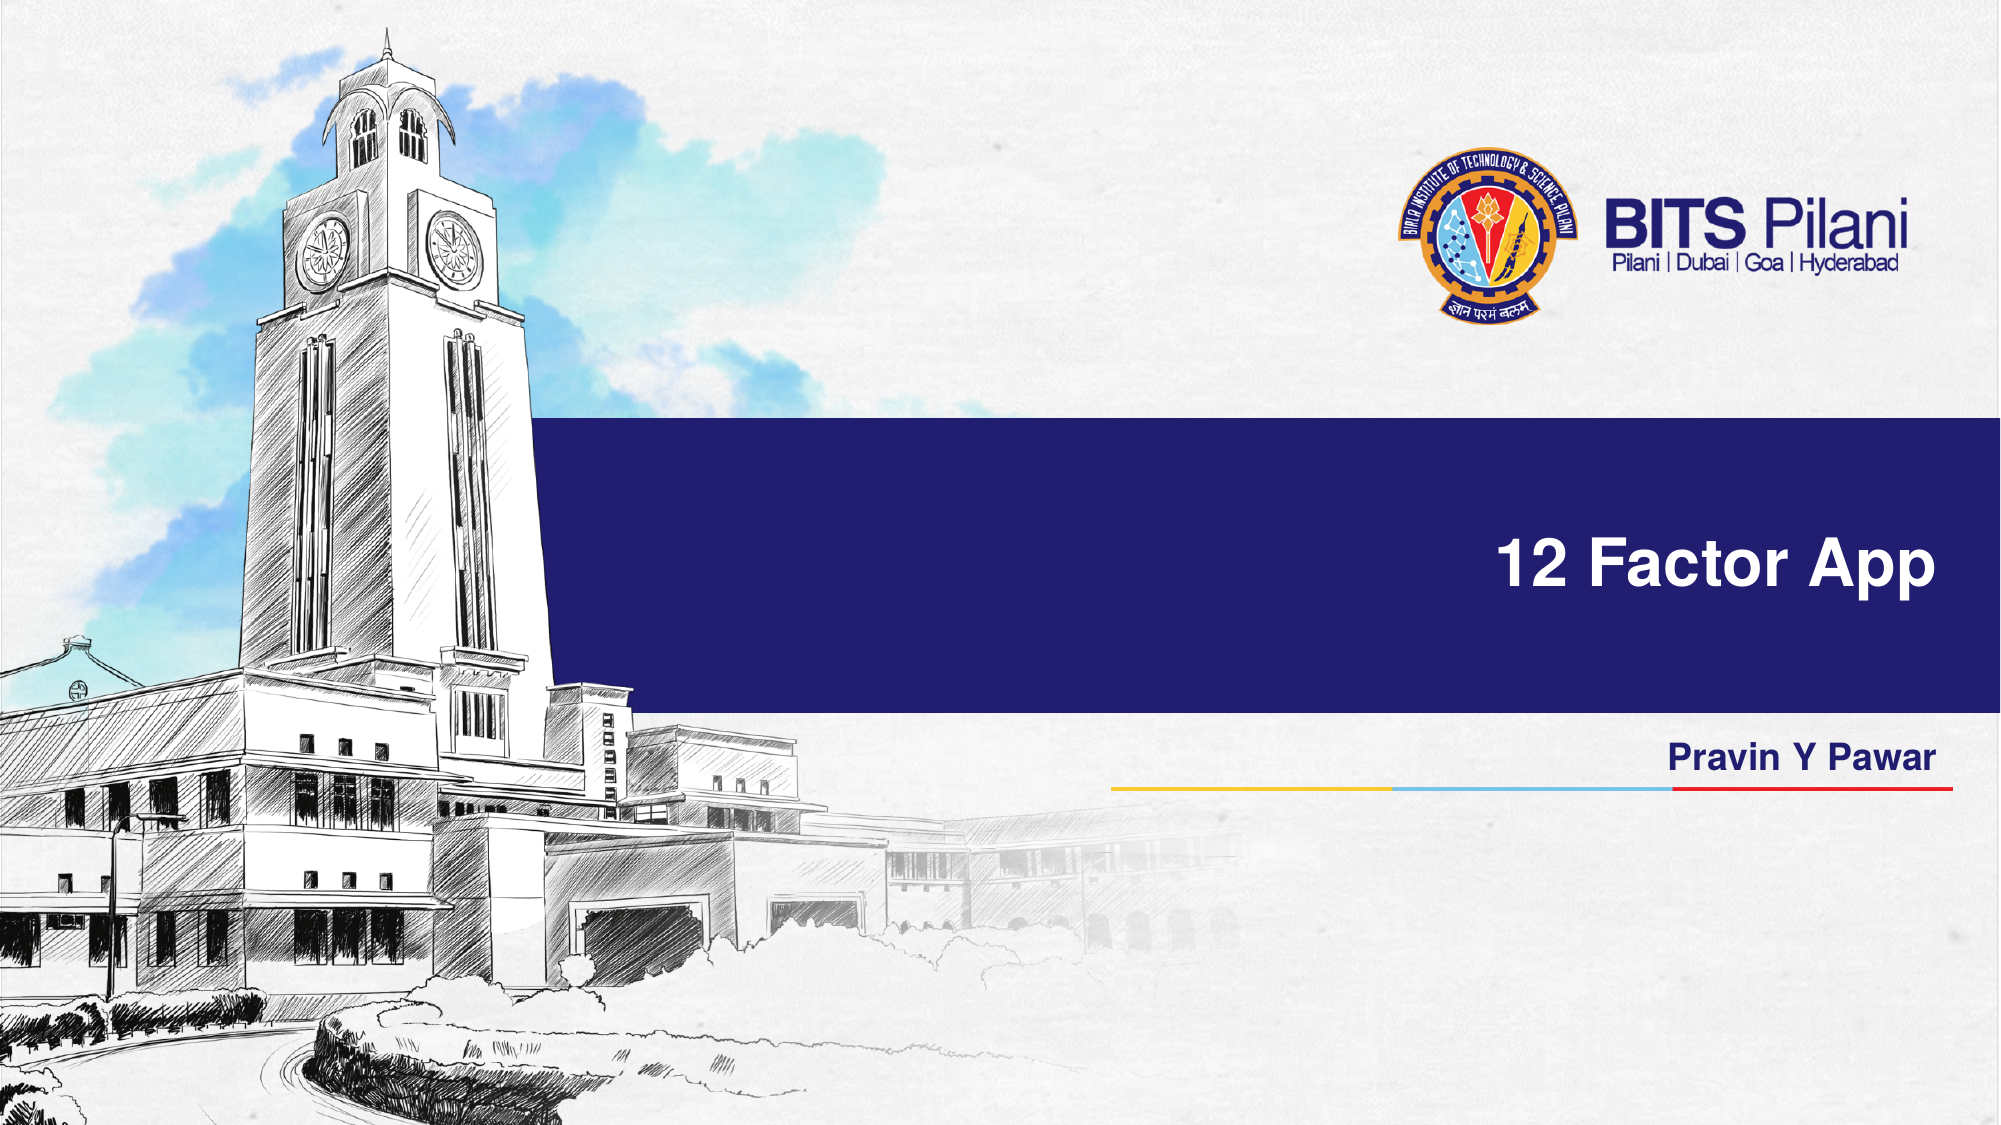

# 12 Factor App
Pravin Y Pawar